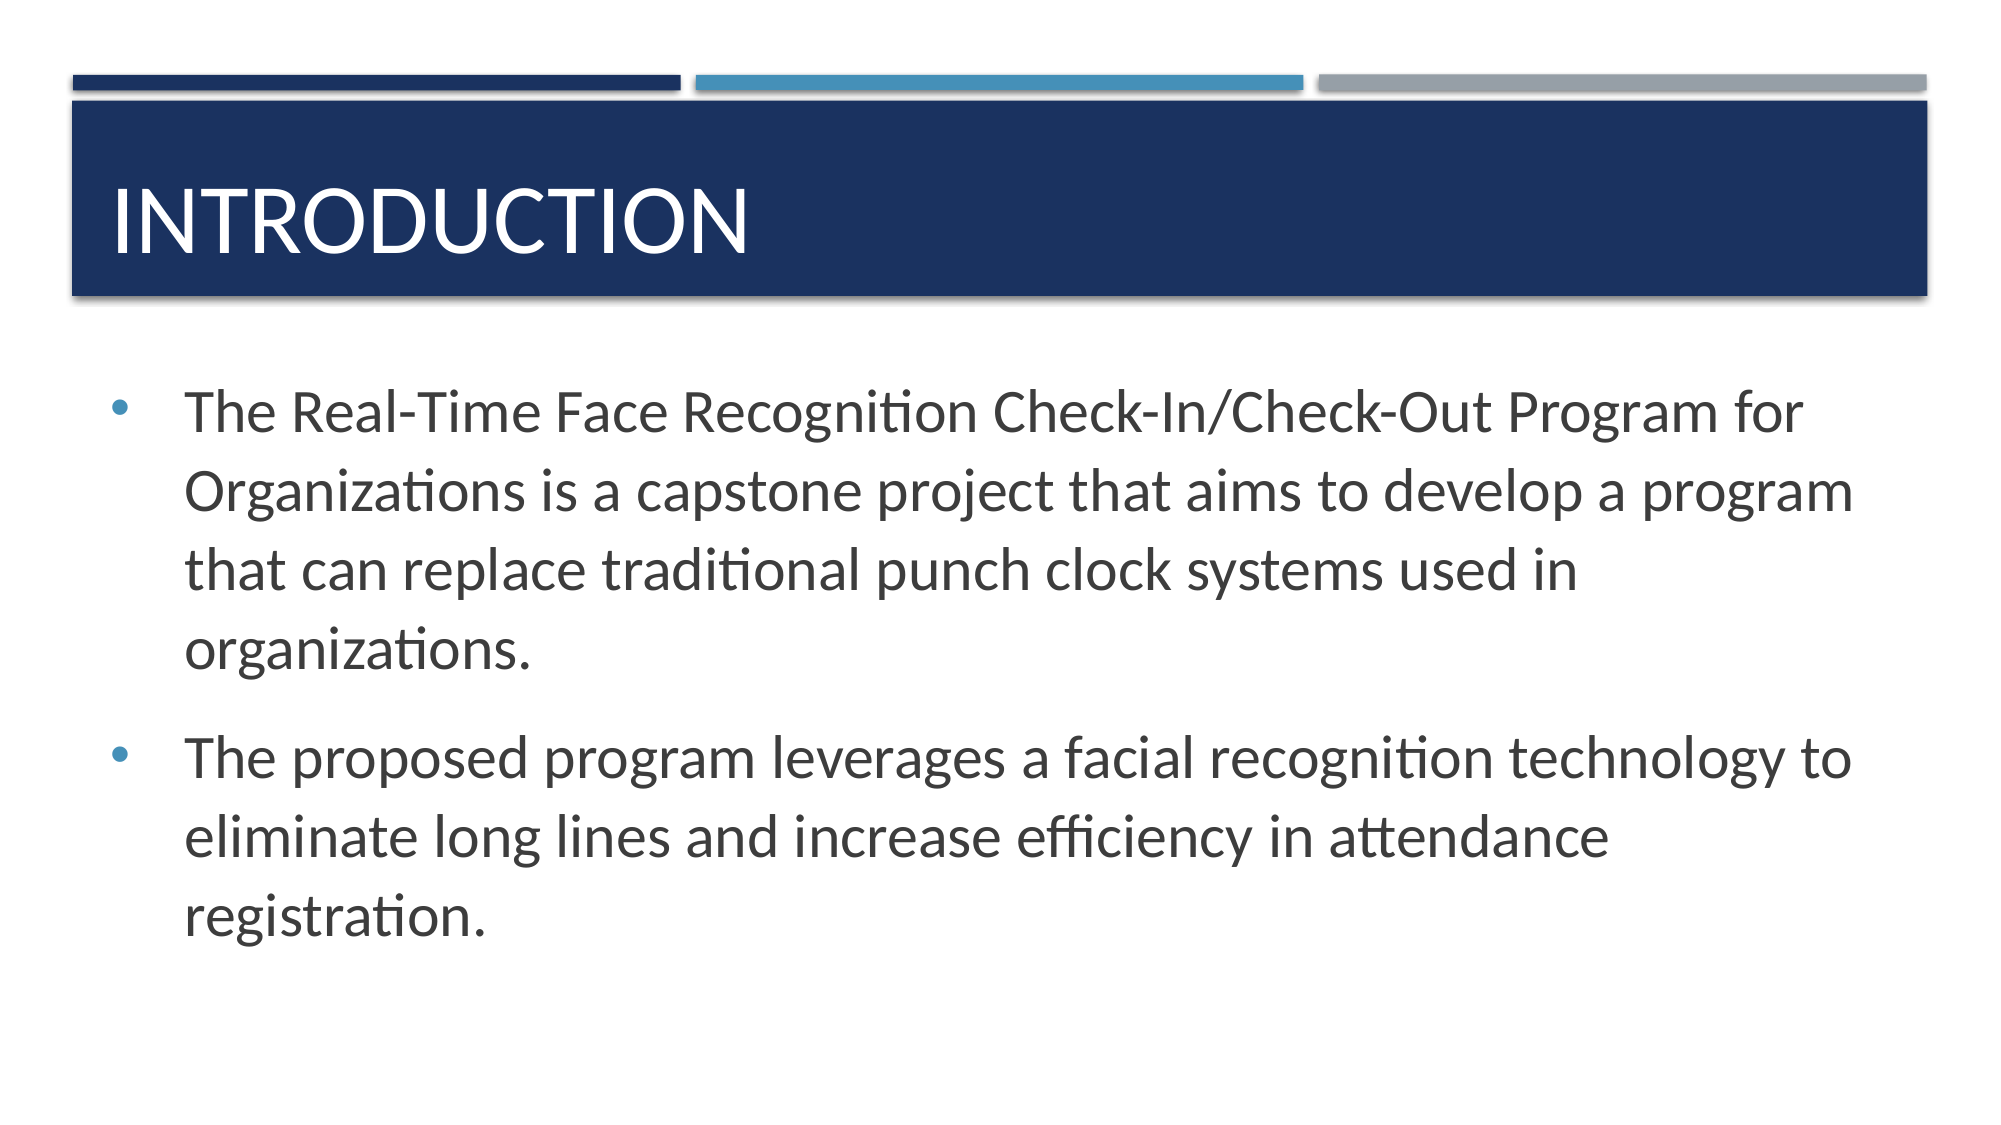

# Introduction
The Real-Time Face Recognition Check-In/Check-Out Program for Organizations is a capstone project that aims to develop a program that can replace traditional punch clock systems used in organizations.
The proposed program leverages a facial recognition technology to eliminate long lines and increase efficiency in attendance registration.